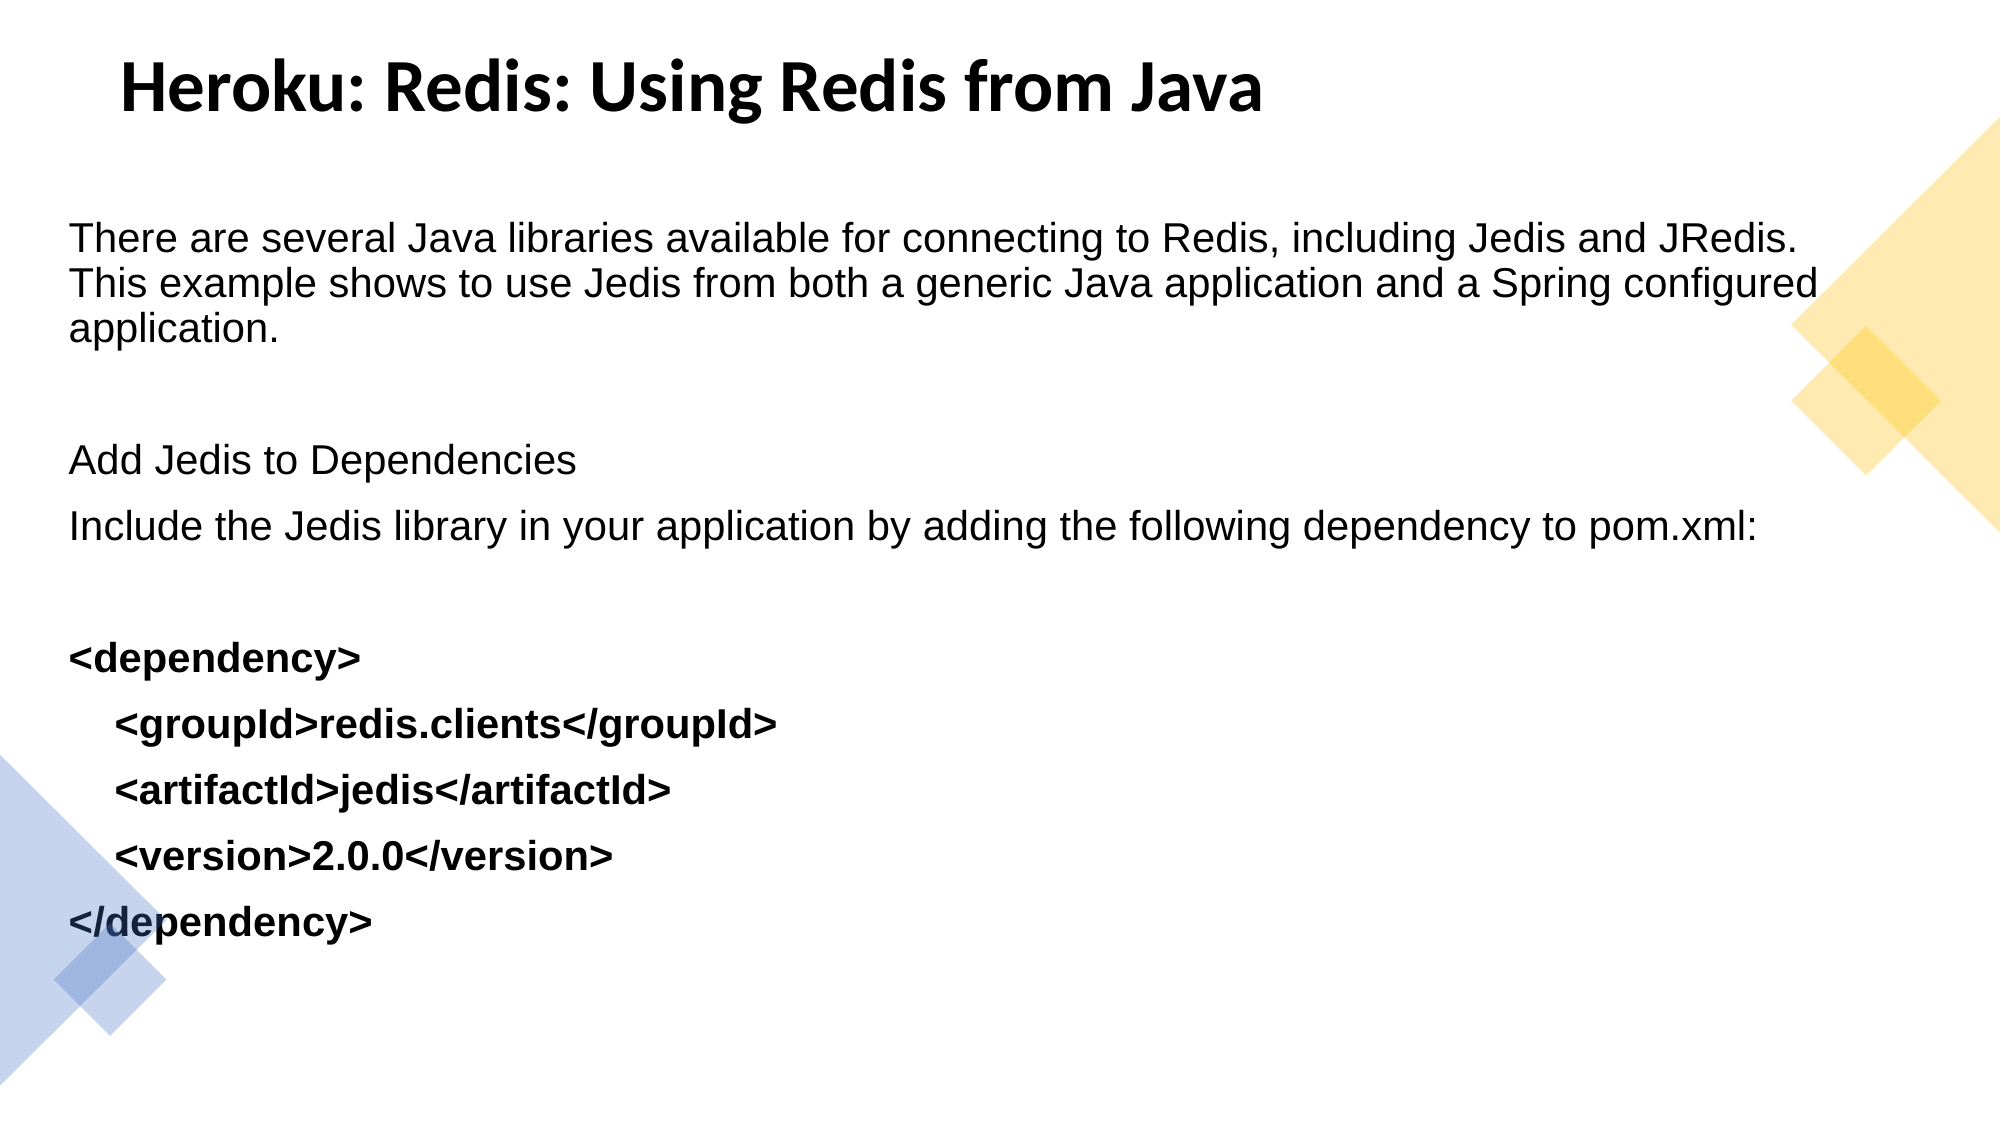

# Heroku: Redis: Using Redis from Java
There are several Java libraries available for connecting to Redis, including Jedis and JRedis. This example shows to use Jedis from both a generic Java application and a Spring configured application.

Add Jedis to Dependencies
Include the Jedis library in your application by adding the following dependency to pom.xml:

<dependency>
    <groupId>redis.clients</groupId>
    <artifactId>jedis</artifactId>
    <version>2.0.0</version>
</dependency>